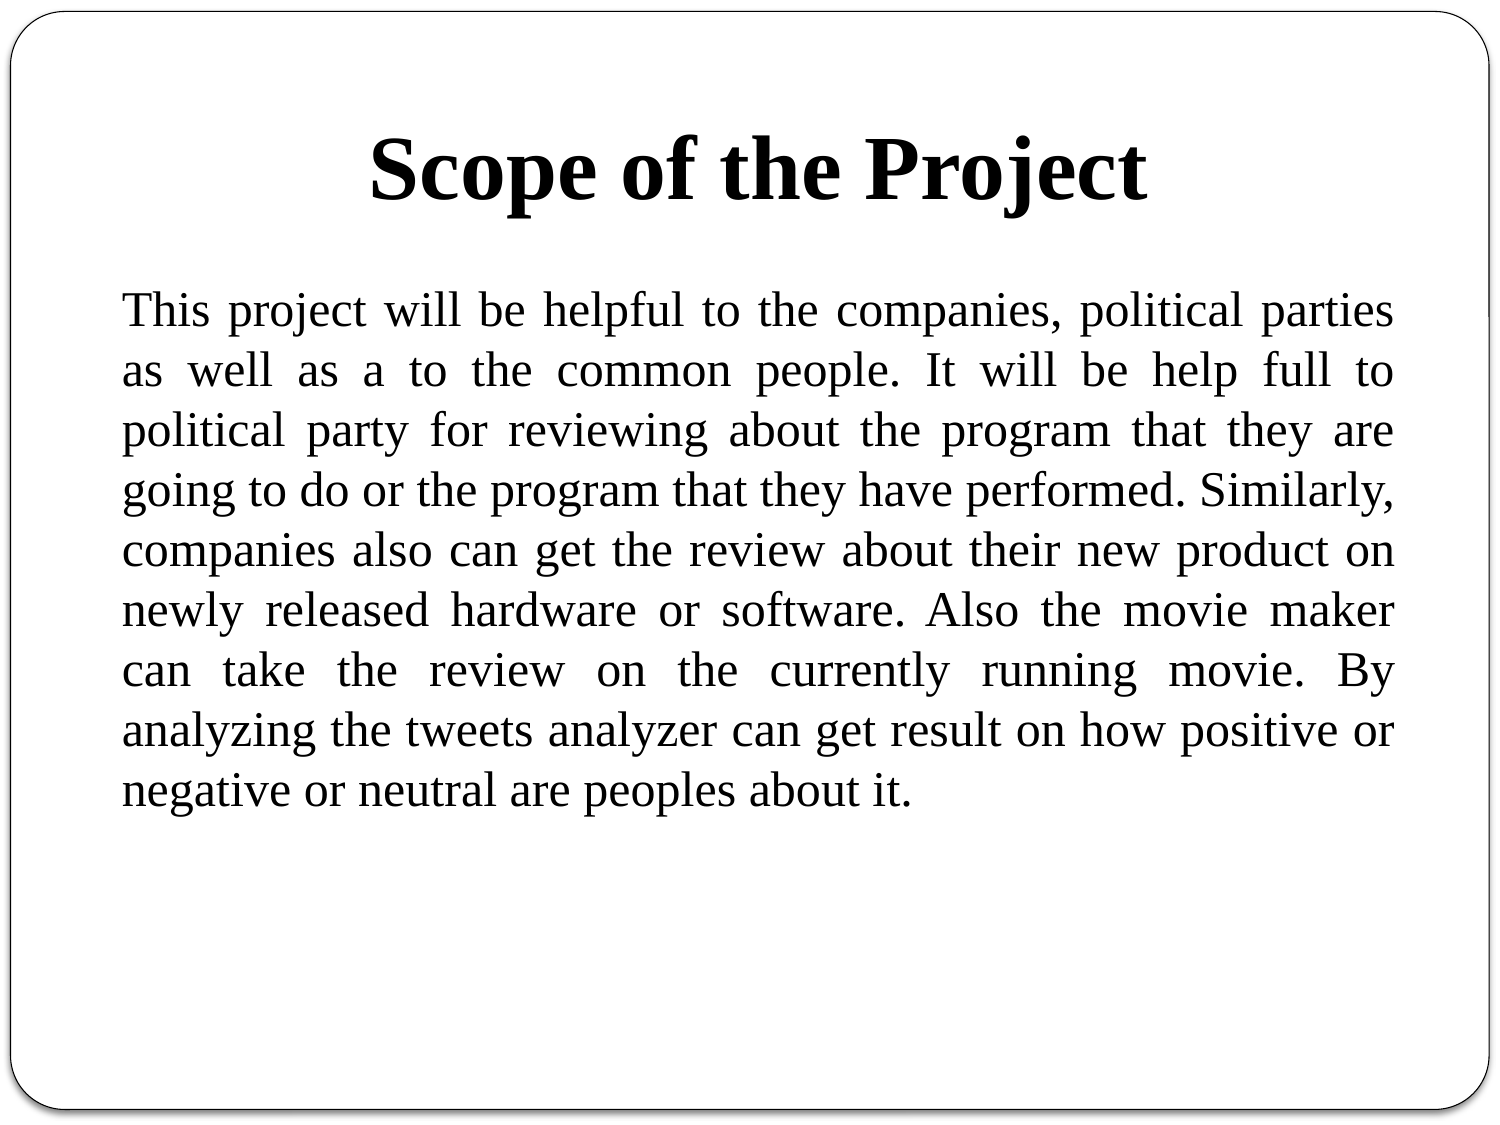

# Scope of the Project
This project will be helpful to the companies, political parties as well as a to the common people. It will be help full to political party for reviewing about the program that they are going to do or the program that they have performed. Similarly, companies also can get the review about their new product on newly released hardware or software. Also the movie maker can take the review on the currently running movie. By analyzing the tweets analyzer can get result on how positive or negative or neutral are peoples about it.